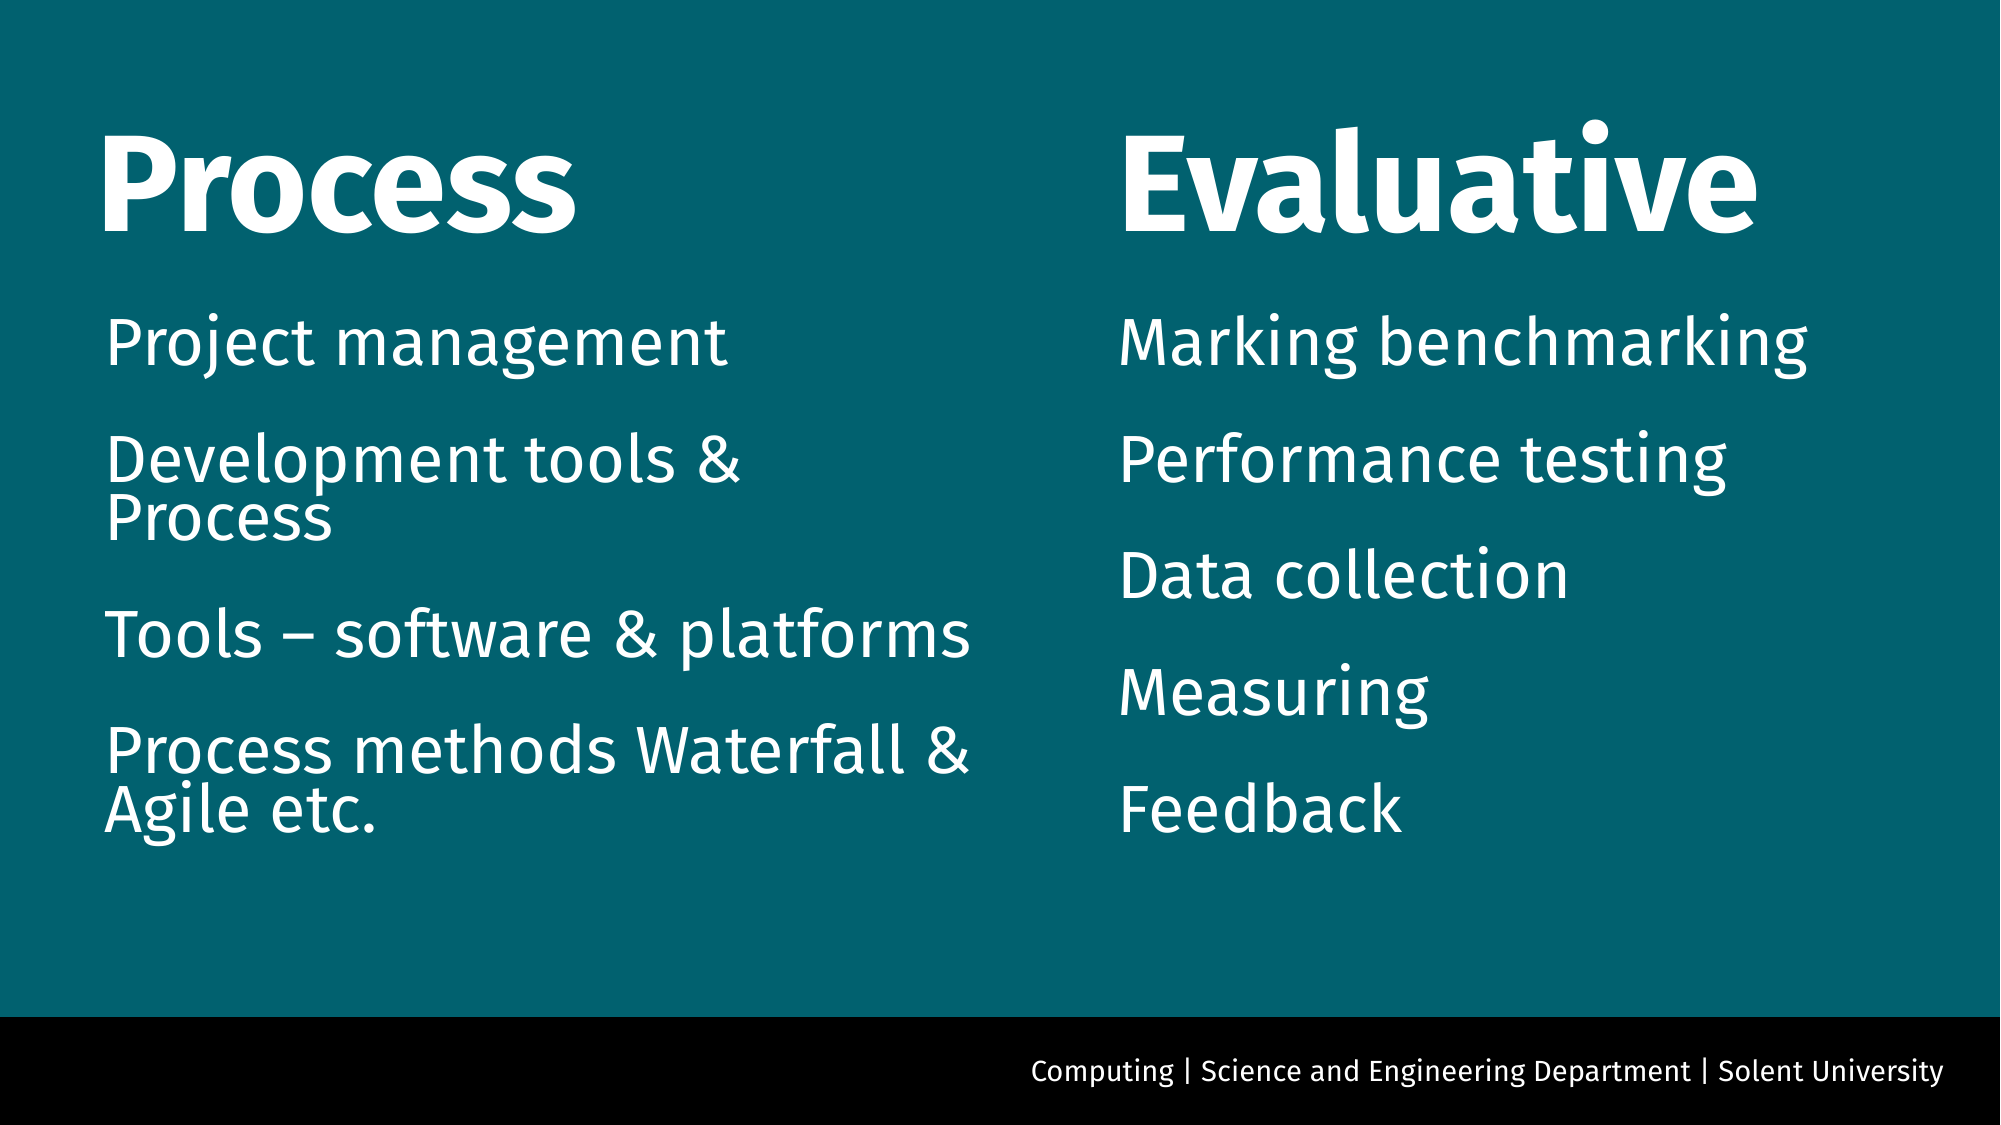

Process
Evaluative
Project management
Development tools & Process
Tools – software & platforms

Process methods Waterfall & Agile etc.
Marking benchmarking
Performance testing
Data collection
Measuring

Feedback